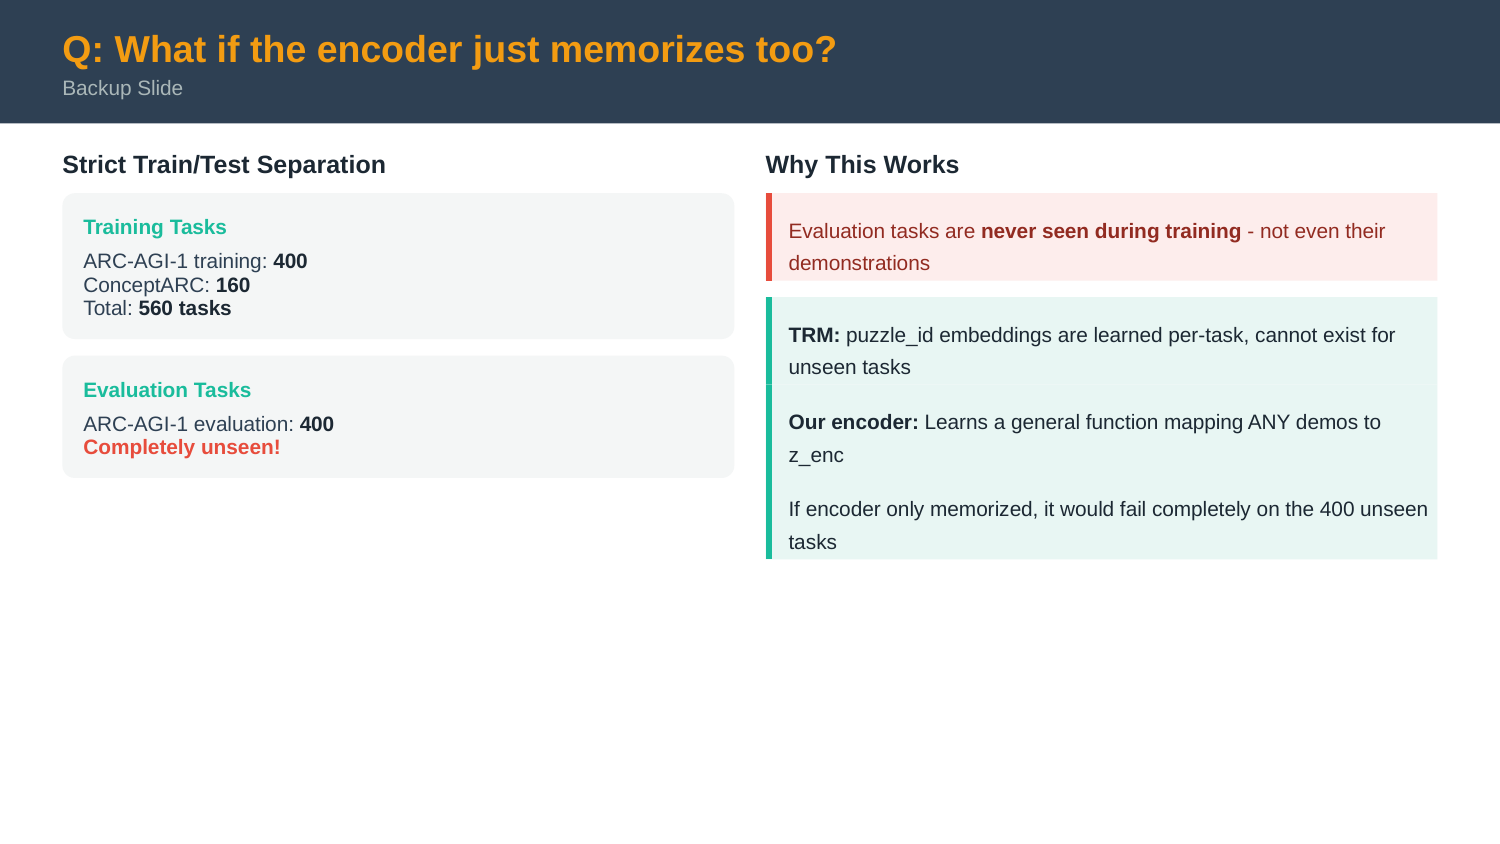

Q: What if the encoder just memorizes too?
Backup Slide
Strict Train/Test Separation
Why This Works

Evaluation tasks are never seen during training - not even their demonstrations
Training Tasks
ARC-AGI-1 training: 400
ConceptARC: 160
Total: 560 tasks

TRM: puzzle_id embeddings are learned per-task, cannot exist for unseen tasks

Evaluation Tasks

Our encoder: Learns a general function mapping ANY demos to z_enc
ARC-AGI-1 evaluation: 400
Completely unseen!

If encoder only memorized, it would fail completely on the 400 unseen tasks